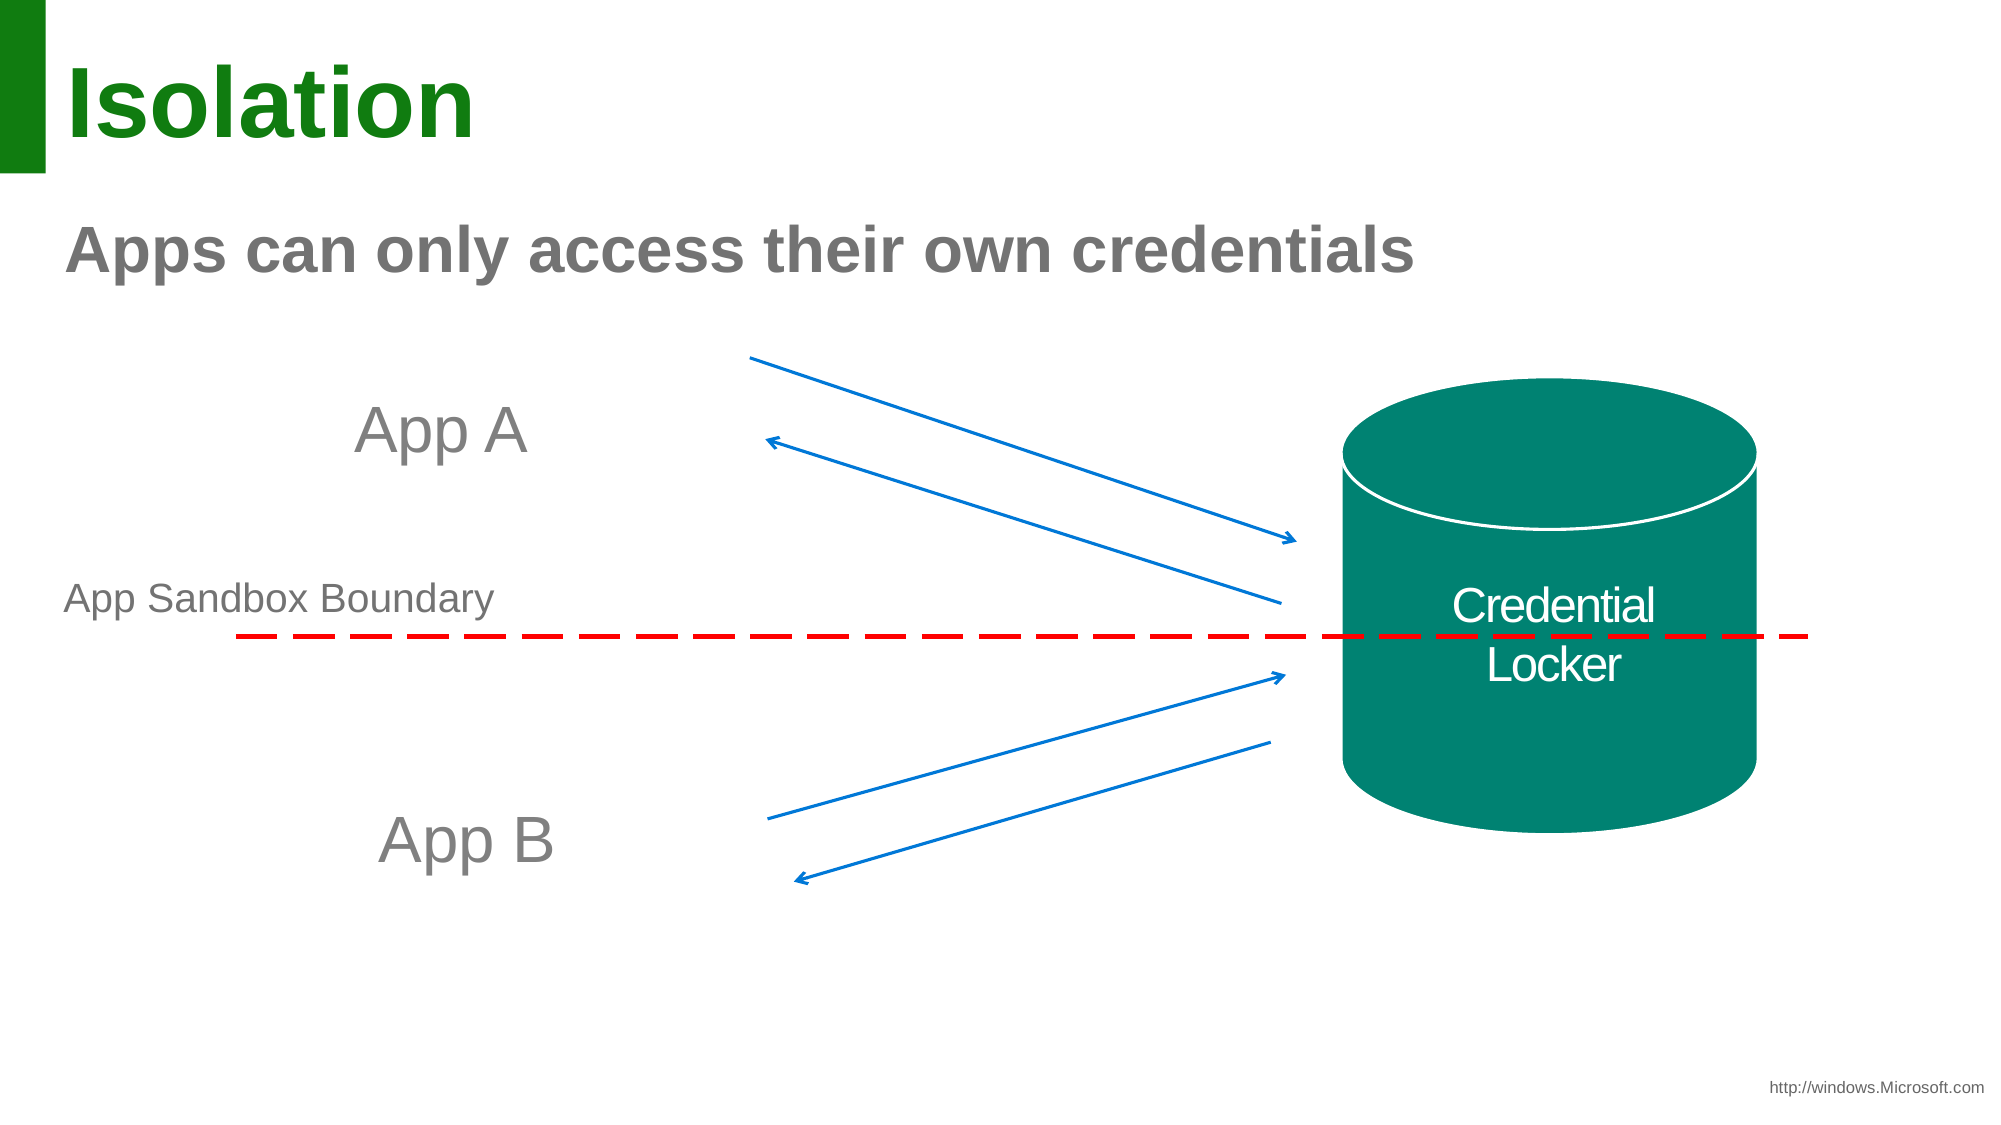

# Isolation
Apps can only access their own credentials

Credential
Locker
App A
App Sandbox Boundary
App B